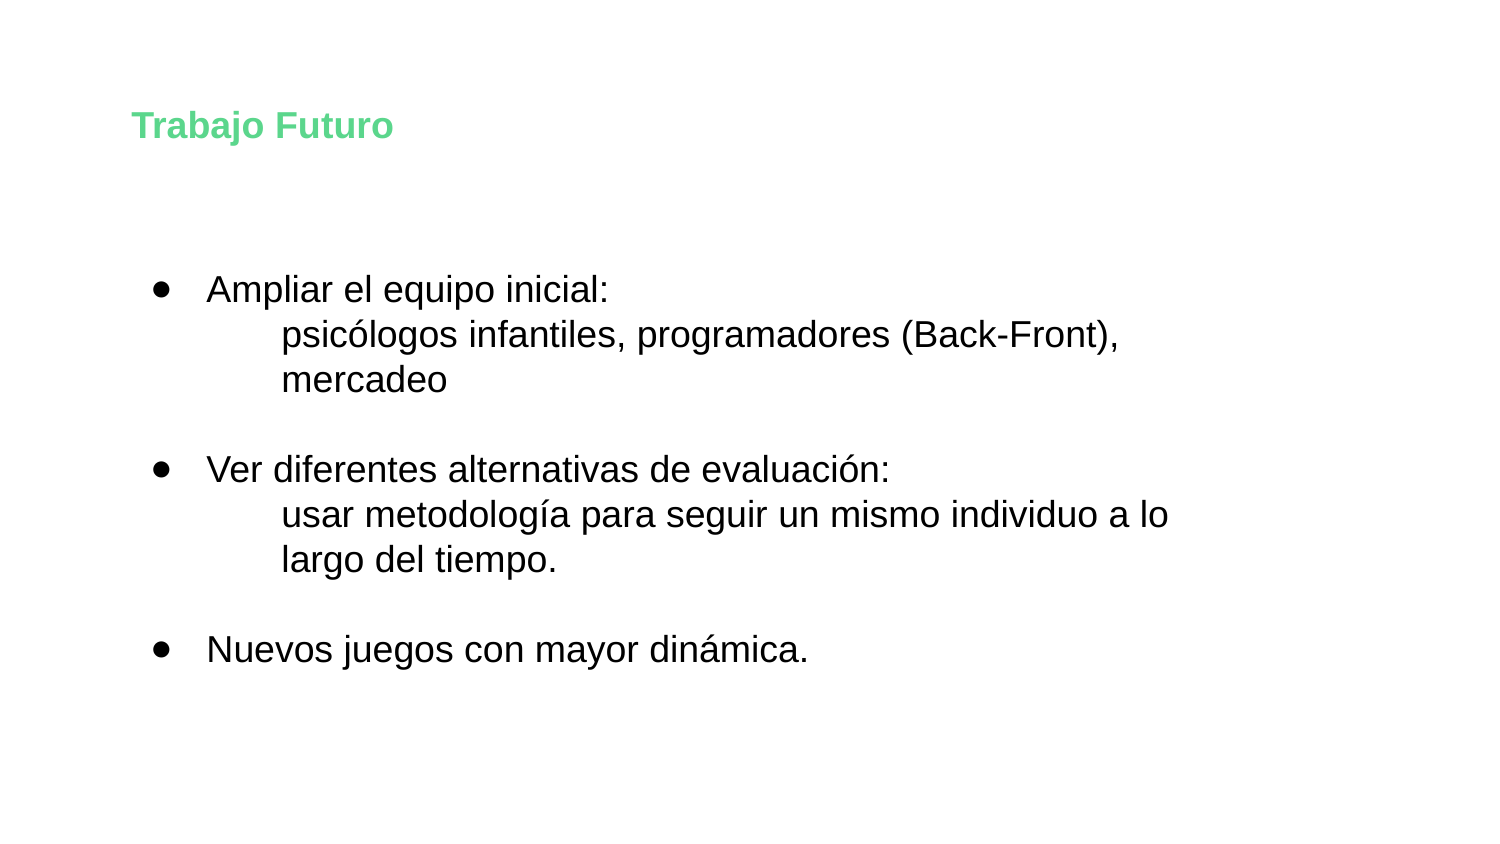

Trabajo Futuro
# Ampliar el equipo inicial:
psicólogos infantiles, programadores (Back-Front), mercadeo

Ver diferentes alternativas de evaluación:
usar metodología para seguir un mismo individuo a lo largo del tiempo.

Nuevos juegos con mayor dinámica.